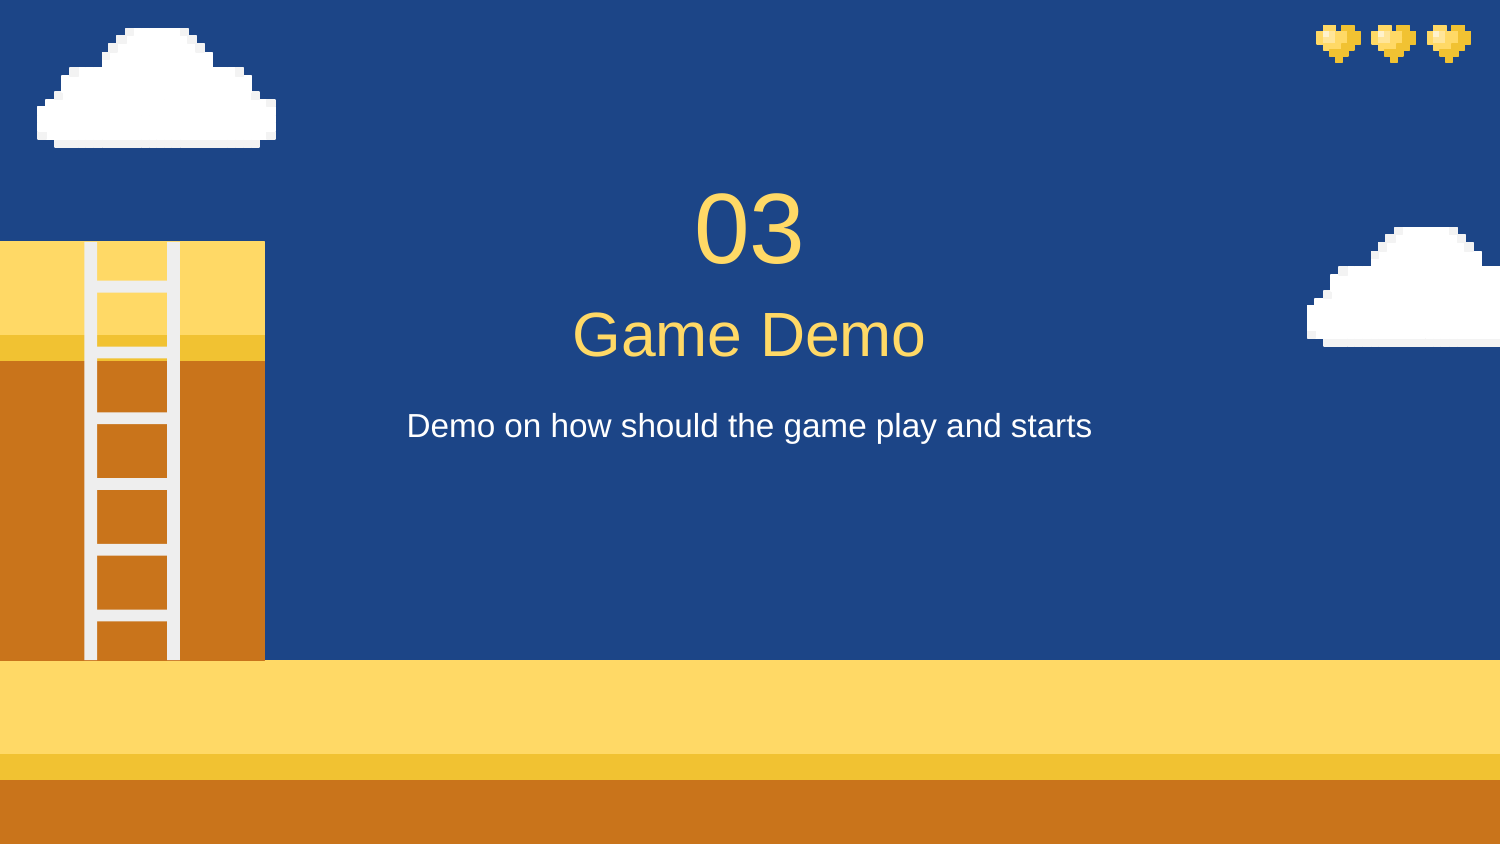

03
# Game Demo
Demo on how should the game play and starts